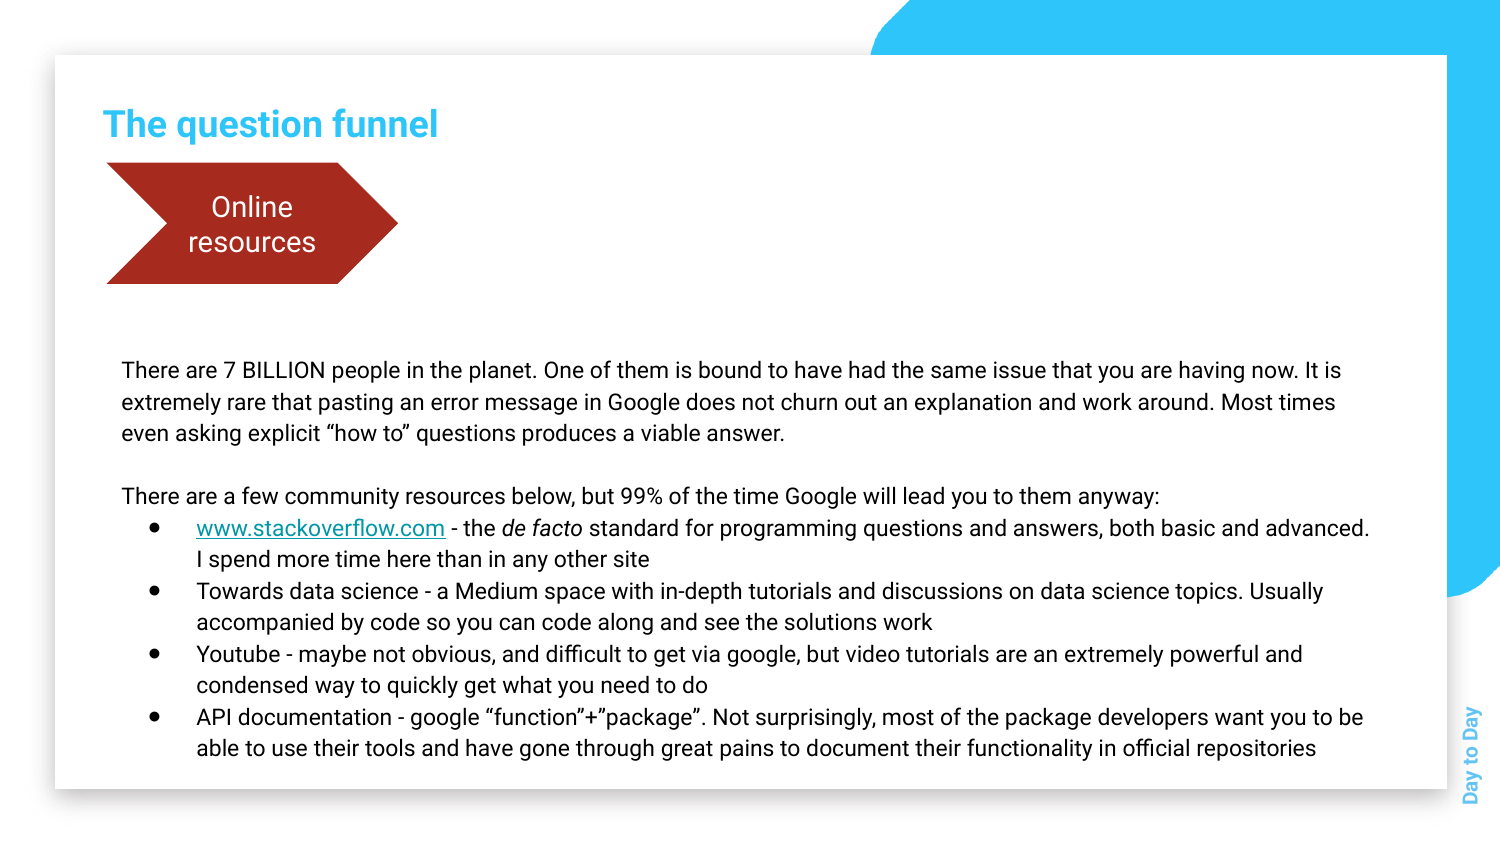

The question funnel
Online resources
There are 7 BILLION people in the planet. One of them is bound to have had the same issue that you are having now. It is extremely rare that pasting an error message in Google does not churn out an explanation and work around. Most times even asking explicit “how to” questions produces a viable answer.

There are a few community resources below, but 99% of the time Google will lead you to them anyway:
www.stackoverflow.com - the de facto standard for programming questions and answers, both basic and advanced. I spend more time here than in any other site
Towards data science - a Medium space with in-depth tutorials and discussions on data science topics. Usually accompanied by code so you can code along and see the solutions work
Youtube - maybe not obvious, and difficult to get via google, but video tutorials are an extremely powerful and condensed way to quickly get what you need to do
API documentation - google “function”+”package”. Not surprisingly, most of the package developers want you to be able to use their tools and have gone through great pains to document their functionality in official repositories
Day to Day